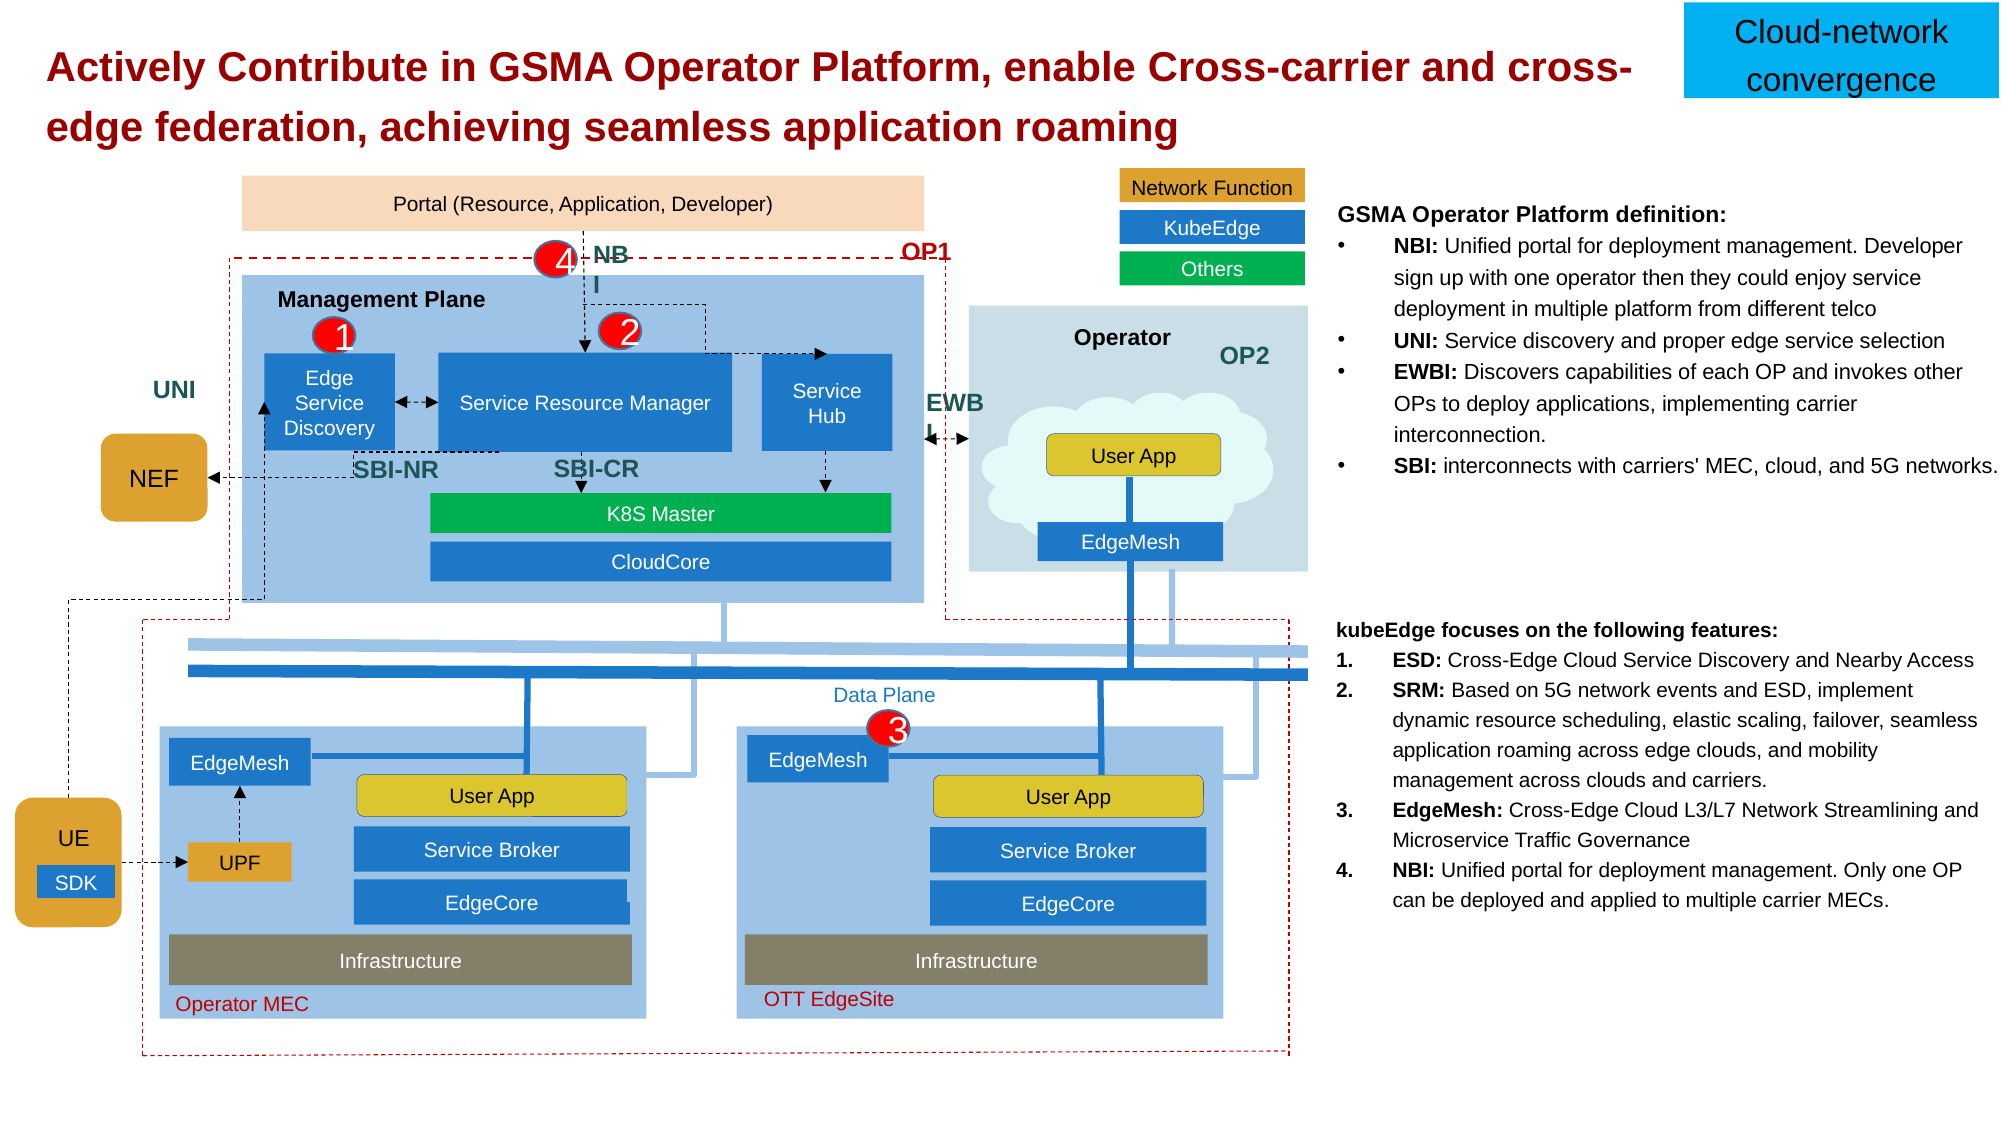

Cloud-network convergence
Actively Contribute in GSMA Operator Platform, enable Cross-carrier and cross-edge federation, achieving seamless application roaming
Network Function

Portal (Resource, Application, Developer)
KubeEdge
OP1
NBI
4
Others

Management Plane

2
Operator
1
OP2
Service Resource Manager
Edge Service Discovery
Service
Hub
UNI
EWBI

NEF
User App
SBI-CR
SBI-NR
K8S Master
EdgeMesh
CloudCore
Data Plane
3

EdgeMesh
EdgeMesh
User App
User App

SDK
Service Broker
Service Broker
UPF
EdgeCore
EdgeCore
Infrastructure
Infrastructure
OTT EdgeSite
Operator MEC
UE
GSMA Operator Platform definition:
NBI: Unified portal for deployment management. Developer sign up with one operator then they could enjoy service deployment in multiple platform from different telco
UNI: Service discovery and proper edge service selection
EWBI: Discovers capabilities of each OP and invokes other OPs to deploy applications, implementing carrier interconnection.
SBI: interconnects with carriers' MEC, cloud, and 5G networks.
kubeEdge focuses on the following features:
ESD: Cross-Edge Cloud Service Discovery and Nearby Access
SRM: Based on 5G network events and ESD, implement dynamic resource scheduling, elastic scaling, failover, seamless application roaming across edge clouds, and mobility management across clouds and carriers.
EdgeMesh: Cross-Edge Cloud L3/L7 Network Streamlining and Microservice Traffic Governance
NBI: Unified portal for deployment management. Only one OP can be deployed and applied to multiple carrier MECs.